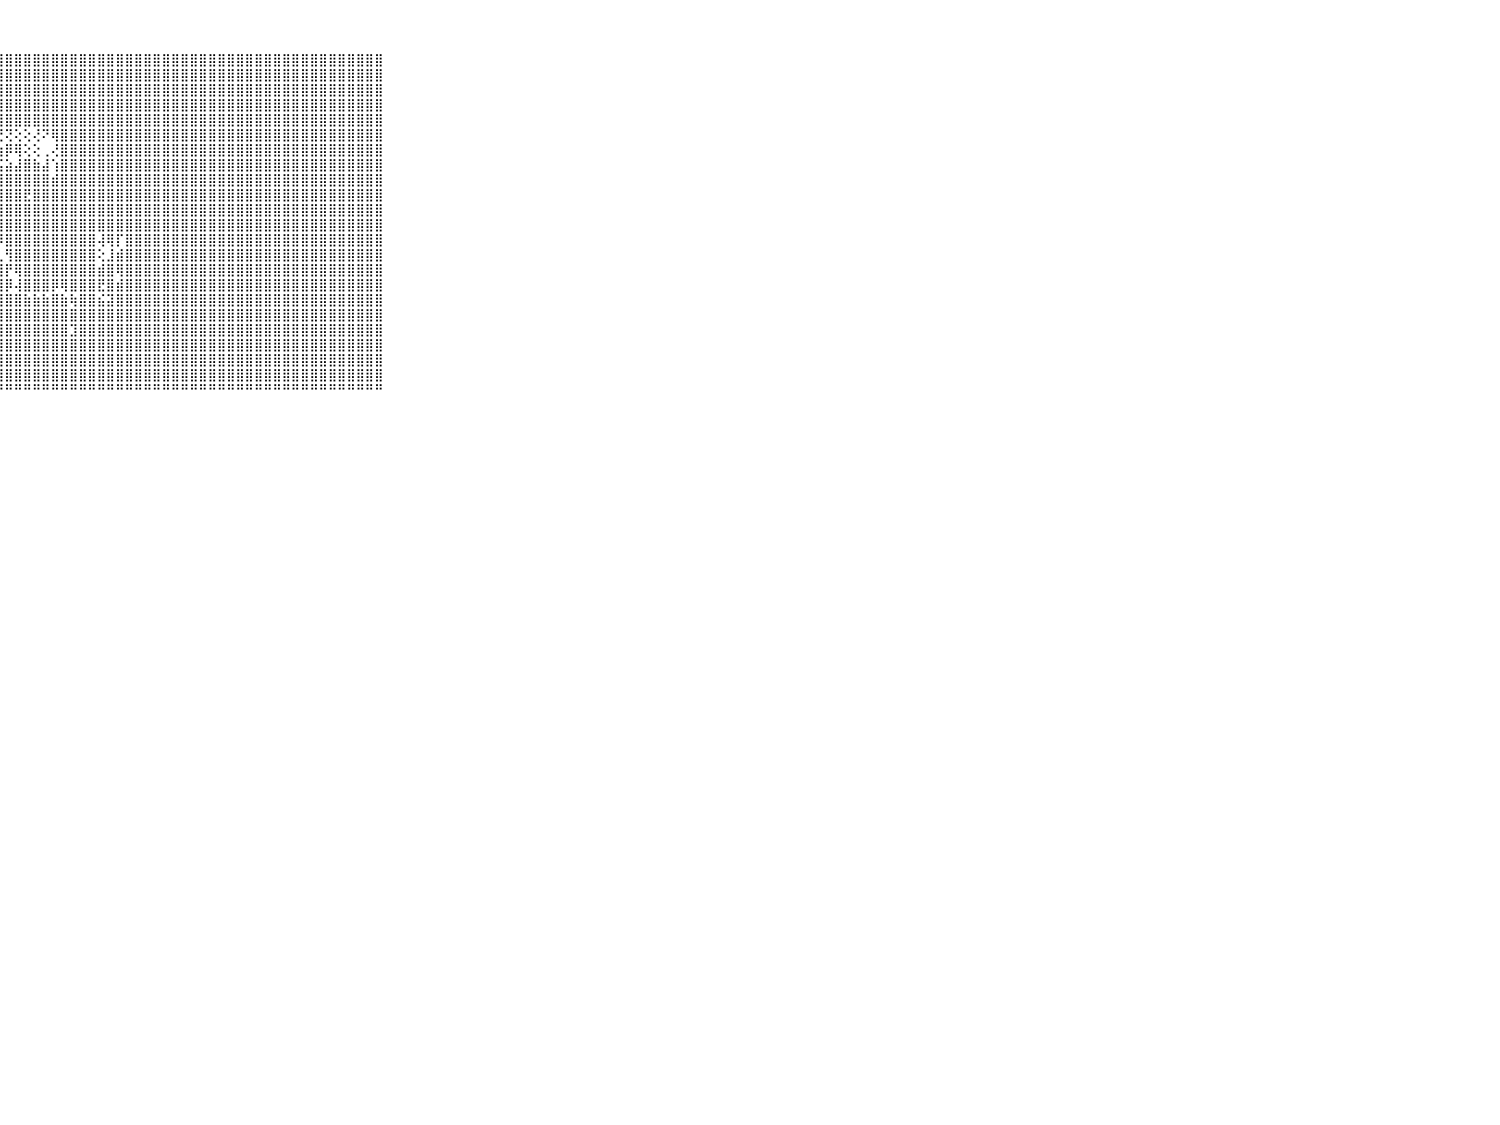

⠀⠀⠀⠀⠀⠀⠀⠀⠀⠀⠀⣿⣿⣿⣿⣿⣿⣿⣿⣿⡇⢕⢸⣿⣿⣿⣿⣿⣿⣿⣿⣿⣿⣿⣿⣿⣿⣿⣿⣿⣿⣿⣿⣿⣿⣿⣿⣿⣿⣿⣿⣿⣿⣿⣿⣿⣿⣿⣿⣿⣿⣿⣿⣿⣿⣿⣿⣿⣿⠀⠀⠀⠀⠀⠀⠀⠀⠀⠀⠀⠀
⠀⠀⠀⠀⠀⠀⠀⠀⠀⠀⠀⣿⣿⣿⣿⣿⣿⣿⣿⣿⡇⢕⢸⣿⣿⣿⣿⣿⣿⣿⣿⣿⣿⣿⣿⣿⣿⣿⣿⣿⣿⣿⣿⣿⣿⣿⣿⣿⣿⣿⣿⣿⣿⣿⣿⣿⣿⣿⣿⣿⣿⣿⣿⣿⣿⣿⣿⣿⣿⠀⠀⠀⠀⠀⠀⠀⠀⠀⠀⠀⠀
⠀⠀⠀⠀⠀⠀⠀⠀⠀⠀⠀⣿⣿⣿⣿⣿⣿⣿⣿⣿⡇⢕⢸⣿⣿⣿⣿⣿⣿⣿⣿⣿⣿⣿⣿⣿⣿⣿⣿⣿⣿⣿⣿⣿⣿⣿⣿⣿⣿⣿⣿⣿⣿⣿⣿⣿⣿⣿⣿⣿⣿⣿⣿⣿⣿⣿⣿⣿⣿⠀⠀⠀⠀⠀⠀⠀⠀⠀⠀⠀⠀
⠀⠀⠀⠀⠀⠀⠀⠀⠀⠀⠀⣿⣿⣿⣿⣿⣿⣿⣿⣿⣧⢕⢸⣿⣿⣿⣿⣿⣿⣿⣿⣿⣿⣿⣿⣿⣿⣿⣿⣿⣿⣿⣿⣿⣿⣿⣿⣿⣿⣿⣿⣿⣿⣿⣿⣿⣿⣿⣿⣿⣿⣿⣿⣿⣿⣿⣿⣿⣿⠀⠀⠀⠀⠀⠀⠀⠀⠀⠀⠀⠀
⠀⠀⠀⠀⠀⠀⠀⠀⠀⠀⠀⣿⣿⣿⣿⣿⣿⣿⣿⣿⣿⢕⢸⣿⣿⣿⣿⣿⣿⣿⣿⣿⣿⣿⣿⣿⣿⣿⣿⣿⣿⣿⣿⣿⣿⣿⣿⣿⣿⣿⣿⣿⣿⣿⣿⣿⣿⣿⣿⣿⣿⣿⣿⣿⣿⣿⣿⣿⣿⠀⠀⠀⠀⠀⠀⠀⠀⠀⠀⠀⠀
⠀⠀⠀⠀⠀⠀⠀⠀⠀⠀⠀⣿⣿⣿⣿⣿⣿⣿⣿⣿⣿⢕⢸⣿⣿⣿⣿⢟⢝⢕⢕⢜⠝⢿⣿⣿⣿⣿⣿⣿⣿⣿⣿⣿⣿⣿⣿⣿⣿⣿⣿⣿⣿⣿⣿⣿⣿⣿⣿⣿⣿⣿⣿⣿⣿⣿⣿⣿⣿⠀⠀⠀⠀⠀⠀⠀⠀⠀⠀⠀⠀
⠀⠀⠀⠀⠀⠀⠀⠀⠀⠀⠀⣿⣿⣿⣿⣿⣿⣿⣿⣿⣿⢕⢸⣿⣿⣿⣿⣷⡿⢿⢕⢕⢀⢜⣿⣿⣿⣿⣿⣿⣿⣿⣿⣿⣿⣿⣿⣿⣿⣿⣿⣿⣿⣿⣿⣿⣿⣿⣿⣿⣿⣿⣿⣿⣿⣿⣿⣿⣿⠀⠀⠀⠀⠀⠀⠀⠀⠀⠀⠀⠀
⠀⠀⠀⠀⠀⠀⠀⠀⠀⠀⠀⣿⣿⣿⣿⣿⣿⣿⣿⣿⣿⢕⢸⣿⣿⣿⣿⣯⣵⣼⣿⣷⣼⢱⣿⣿⣿⣿⣿⣿⣿⣿⣿⣿⣿⣿⣿⣿⣿⣿⣿⣿⣿⣿⣿⣿⣿⣿⣿⣿⣿⣿⣿⣿⣿⣿⣿⣿⣿⠀⠀⠀⠀⠀⠀⠀⠀⠀⠀⠀⠀
⠀⠀⠀⠀⠀⠀⠀⠀⠀⠀⠀⣿⣿⣿⣿⣿⣿⣿⣿⣿⣿⢕⢸⣿⣿⣿⣿⣿⣿⣿⣿⣿⣿⣾⣿⣿⣿⣿⣿⣿⣿⣿⣿⣿⣿⣿⣿⣿⣿⣿⣿⣿⣿⣿⣿⣿⣿⣿⣿⣿⣿⣿⣿⣿⣿⣿⣿⣿⣿⠀⠀⠀⠀⠀⠀⠀⠀⠀⠀⠀⠀
⠀⠀⠀⠀⠀⠀⠀⠀⠀⠀⠀⣿⣿⣿⣿⣿⣿⣿⣿⣿⣿⢕⢸⣿⣿⣿⣿⣿⣿⣿⣟⣿⣿⣿⣿⣿⣿⣿⣿⣿⣿⣿⣿⣿⣿⣿⣿⣿⣿⣿⣿⣿⣿⣿⣿⣿⣿⣿⣿⣿⣿⣿⣿⣿⣿⣿⣿⣿⣿⠀⠀⠀⠀⠀⠀⠀⠀⠀⠀⠀⠀
⠀⠀⠀⠀⠀⠀⠀⠀⠀⠀⠀⣿⣿⣿⣿⣿⣿⣿⣿⣿⣿⢕⢸⣿⣿⣿⣿⣿⣿⣿⣿⣿⣿⣿⣿⣿⣿⣿⣿⣿⣿⣿⣿⣿⣿⣿⣿⣿⣿⣿⣿⣿⣿⣿⣿⣿⣿⣿⣿⣿⣿⣿⣿⣿⣿⣿⣿⣿⣿⠀⠀⠀⠀⠀⠀⠀⠀⠀⠀⠀⠀
⠀⠀⠀⠀⠀⠀⠀⠀⠀⠀⠀⣿⣿⣿⣿⣿⣿⣿⣿⣿⣿⢕⢸⣿⣿⣿⣿⣿⣿⣿⣿⣿⣿⣿⣿⣿⣿⣿⣿⣿⣿⣿⣿⣿⣿⣿⣿⣿⣿⣿⣿⣿⣿⣿⣿⣿⣿⣿⣿⣿⣿⣿⣿⣿⣿⣿⣿⣿⣿⠀⠀⠀⠀⠀⠀⠀⠀⠀⠀⠀⠀
⠀⠀⠀⠀⠀⠀⠀⠀⠀⠀⠀⣿⣿⣿⣿⣿⣿⣿⣿⣿⣿⢕⢸⣿⣿⣿⣿⡿⣿⣿⣿⣿⣿⣿⣿⣿⣿⣿⢼⢿⡏⣿⣿⣿⣿⣿⣿⣿⣿⣿⣿⣿⣿⣿⣿⣿⣿⣿⣿⣿⣿⣿⣿⣿⣿⣿⣿⣿⣿⠀⠀⠀⠀⠀⠀⠀⠀⠀⠀⠀⠀
⠀⠀⠀⠀⠀⠀⠀⠀⠀⠀⠀⣿⣿⣿⣿⣿⣿⣿⣿⣿⣿⢕⢸⣿⣿⣿⣿⣇⢻⣿⣿⣿⣿⣿⣿⣿⣿⣿⢕⣸⣾⣿⣿⣿⣿⣿⣿⣿⣿⣿⣿⣿⣿⣿⣿⣿⣿⣿⣿⣿⣿⣿⣿⣿⣿⣿⣿⣿⣿⠀⠀⠀⠀⠀⠀⠀⠀⠀⠀⠀⠀
⠀⠀⠀⠀⠀⠀⠀⠀⠀⠀⠀⣿⣿⣿⣿⣿⣿⣿⣿⣿⣿⢕⢸⣿⣿⣿⣿⣿⡟⢿⣿⣿⣿⣿⣿⣿⣿⣿⣾⣿⢿⣿⣿⣿⣿⣿⣿⣿⣿⣿⣿⣿⣿⣿⣿⣿⣿⣿⣿⣿⣿⣿⣿⣿⣿⣿⣿⣿⣿⠀⠀⠀⠀⠀⠀⠀⠀⠀⠀⠀⠀
⠀⠀⠀⠀⠀⠀⠀⠀⠀⠀⠀⣿⣿⣿⣿⣿⣿⣿⣿⣿⣿⢕⢸⣿⣿⣿⣿⣿⡿⢼⣿⣿⣿⡿⢿⣿⣿⣿⣟⣿⣾⣿⣿⣿⣿⣿⣿⣿⣿⣿⣿⣿⣿⣿⣿⣿⣿⣿⣿⣿⣿⣿⣿⣿⣿⣿⣿⣿⣿⠀⠀⠀⠀⠀⠀⠀⠀⠀⠀⠀⠀
⠀⠀⠀⠀⠀⠀⠀⠀⠀⠀⠀⣿⣿⣿⣿⣿⣿⣿⣿⣿⣿⢕⢱⣿⣿⣿⣿⣿⣿⣿⣷⣷⣷⣿⣷⢷⣿⣿⣮⣽⣿⣿⣿⣿⣿⣿⣿⣿⣿⣿⣿⣿⣿⣿⣿⣿⣿⣿⣿⣿⣿⣿⣿⣿⣿⣿⣿⣿⣿⠀⠀⠀⠀⠀⠀⠀⠀⠀⠀⠀⠀
⠀⠀⠀⠀⠀⠀⠀⠀⠀⠀⠀⣿⣿⣿⣿⣿⣿⣿⣿⣿⣿⢕⢸⣿⣿⣿⣿⣿⣿⣿⣿⣿⣿⣿⣿⣿⣿⣿⣿⣿⣿⣿⣿⣿⣿⣿⣿⣿⣿⣿⣿⣿⣿⣿⣿⣿⣿⣿⣿⣿⣿⣿⣿⣿⣿⣿⣿⣿⣿⠀⠀⠀⠀⠀⠀⠀⠀⠀⠀⠀⠀
⠀⠀⠀⠀⠀⠀⠀⠀⠀⠀⠀⣿⣿⣿⣿⣿⣿⣿⣿⣿⣿⢕⢸⣿⣿⣿⣿⣿⣿⣿⣿⣿⣿⣿⣿⣹⣿⣿⣿⣿⣿⣿⣿⣿⣿⣿⣿⣿⣿⣿⣿⣿⣿⣿⣿⣿⣿⣿⣿⣿⣿⣿⣿⣿⣿⣿⣿⣿⣿⠀⠀⠀⠀⠀⠀⠀⠀⠀⠀⠀⠀
⠀⠀⠀⠀⠀⠀⠀⠀⠀⠀⠀⣻⣿⣿⣿⣿⣿⣿⣿⣿⣿⢕⢜⣿⣿⣿⣿⣿⣿⣿⣿⣿⣿⣿⣿⣿⣿⣿⣿⣿⣿⣿⣿⣿⣿⣿⣿⣿⣿⣿⣿⣿⣿⣿⣿⣿⣿⣿⣿⣿⣿⣿⣿⣿⣿⣿⣿⣿⣿⠀⠀⠀⠀⠀⠀⠀⠀⠀⠀⠀⠀
⠀⠀⠀⠀⠀⠀⠀⠀⠀⠀⠀⢿⣿⣷⣿⣿⣿⣿⣿⣿⣿⢕⢱⣿⣿⣿⣿⣿⣿⣿⣿⣿⣿⣿⣿⣿⣿⣿⣿⣿⣿⣿⣿⣿⣿⣿⣿⣿⣿⣿⣿⣿⣿⣿⣿⣿⣿⣿⣿⣿⣿⣿⣿⣿⣿⣿⣿⣿⣿⠀⠀⠀⠀⠀⠀⠀⠀⠀⠀⠀⠀
⠀⠀⠀⠀⠀⠀⠀⠀⠀⠀⠀⢿⢿⣿⣿⣿⣿⣿⣿⣿⣿⢕⢕⣿⣿⣿⣿⣿⣿⣿⣿⣿⣿⣿⣿⣿⣿⣿⣿⣿⣿⣿⣿⣿⣿⣿⣿⣿⣿⣿⣿⣿⣿⣿⣿⣿⣿⣿⣿⣿⣿⣿⣿⣿⣿⣿⣿⣿⣿⠀⠀⠀⠀⠀⠀⠀⠀⠀⠀⠀⠀
⠀⠀⠀⠀⠀⠀⠀⠀⠀⠀⠀⠑⠑⠑⠑⠘⠙⠛⠛⠛⠛⠑⠘⠛⠛⠛⠛⠛⠛⠛⠛⠛⠛⠛⠛⠛⠛⠛⠛⠛⠛⠛⠛⠛⠛⠛⠛⠛⠛⠛⠛⠛⠛⠛⠛⠛⠛⠛⠛⠛⠛⠛⠛⠛⠛⠛⠛⠛⠛⠀⠀⠀⠀⠀⠀⠀⠀⠀⠀⠀⠀